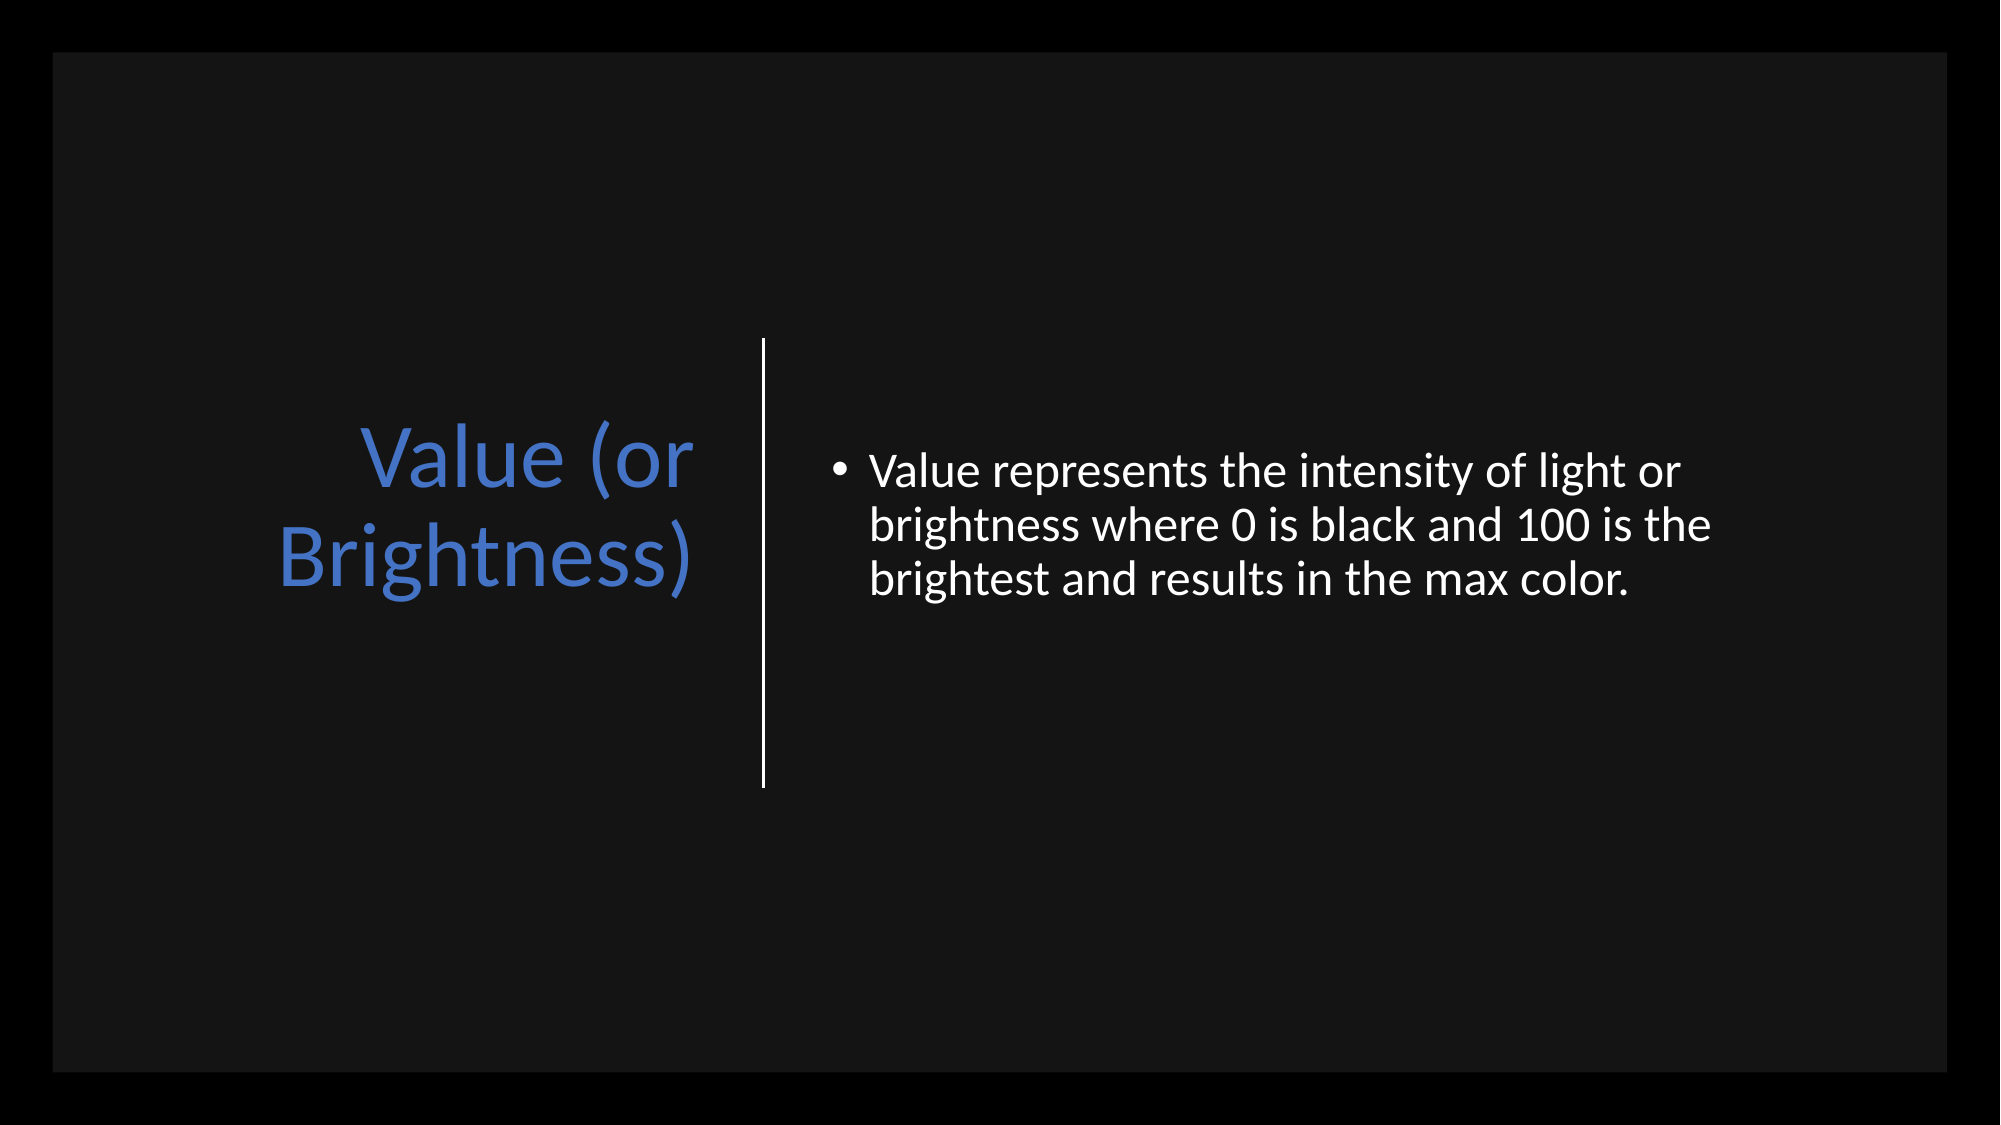

# Value (or Brightness)
Value represents the intensity of light or brightness where 0 is black and 100 is the brightest and results in the max color.